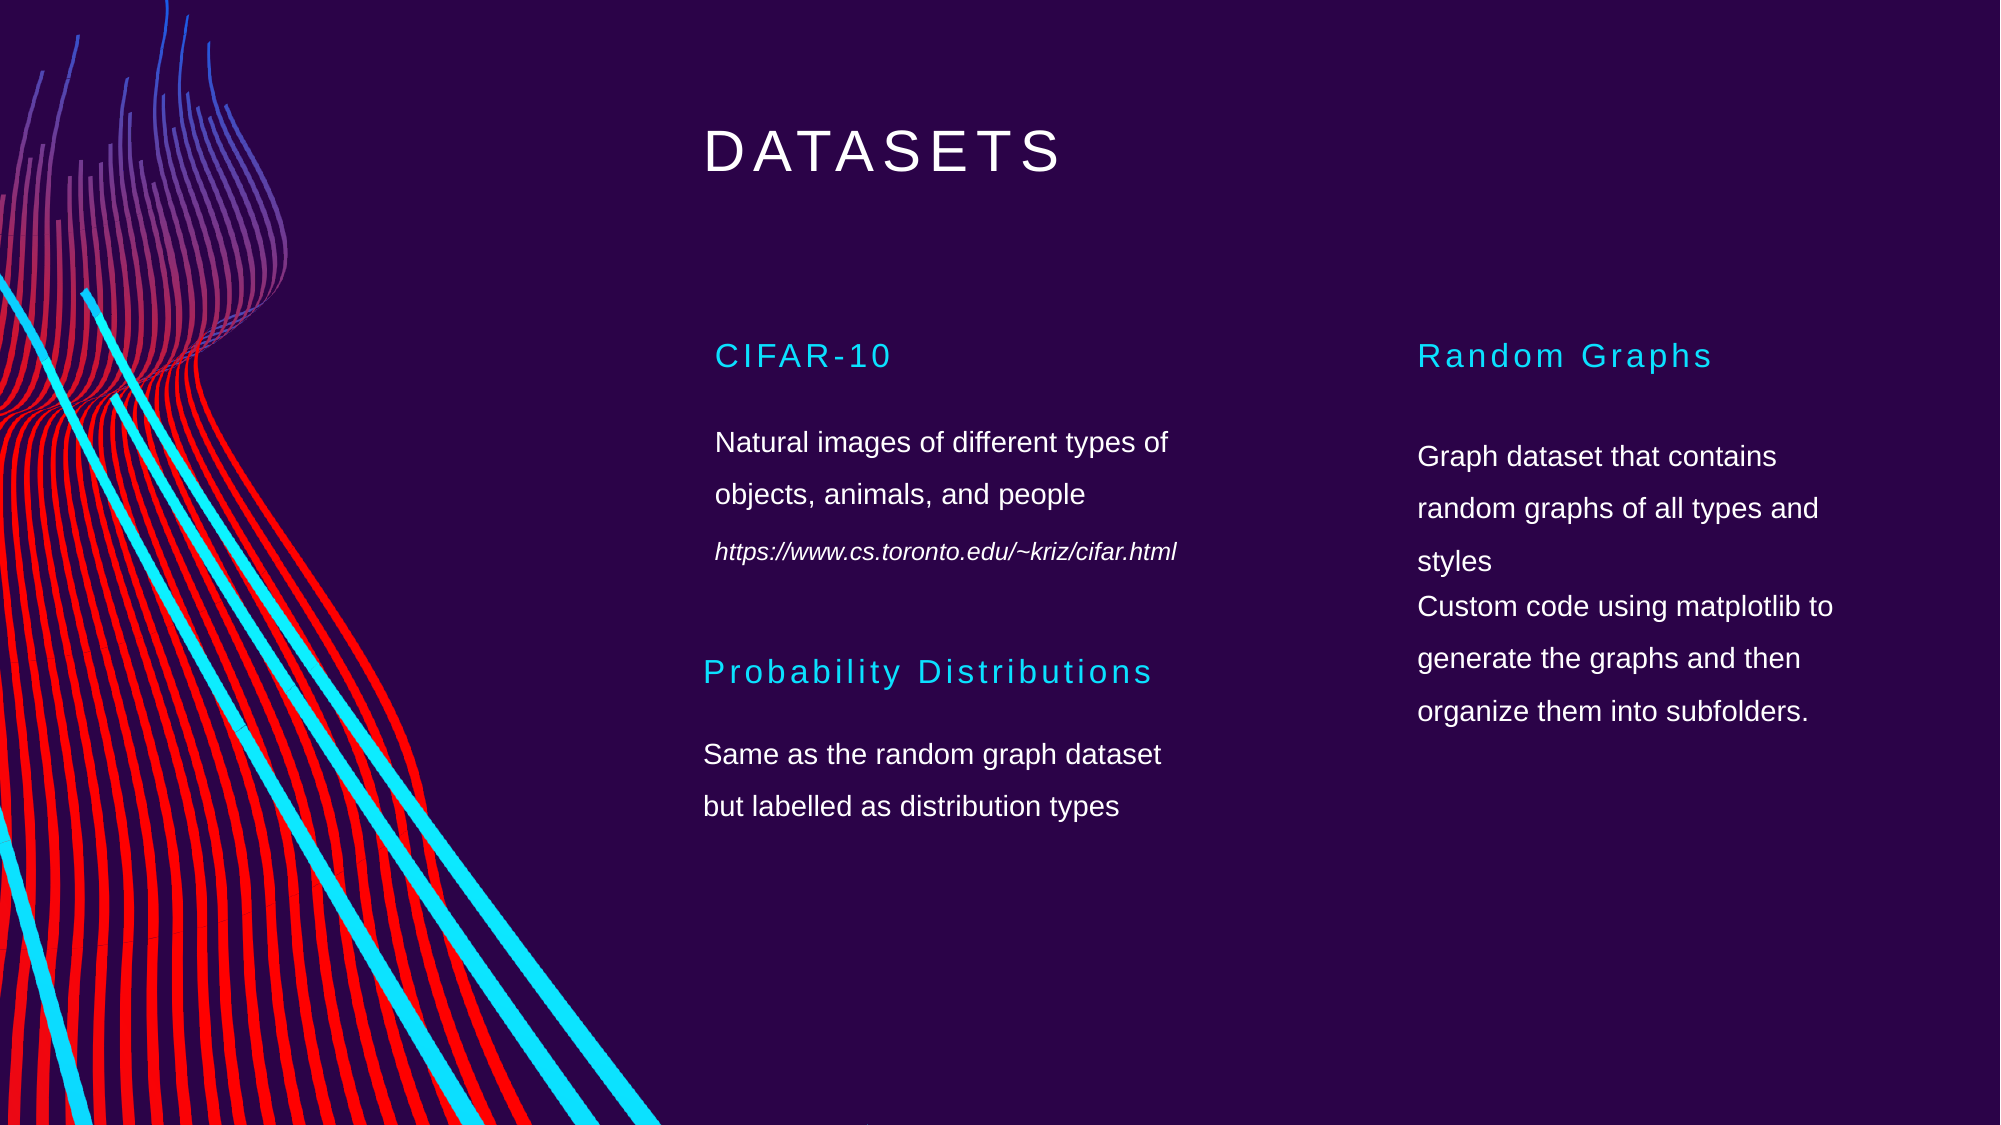

# Datasets
CIFAR-10
Random Graphs
Natural images of different types of objects, animals, and people

Graph dataset that contains random graphs of all types and styles
https://www.cs.toronto.edu/~kriz/cifar.html
Custom code using matplotlib to generate the graphs and then organize them into subfolders.
Probability Distributions
Same as the random graph dataset but labelled as distribution types